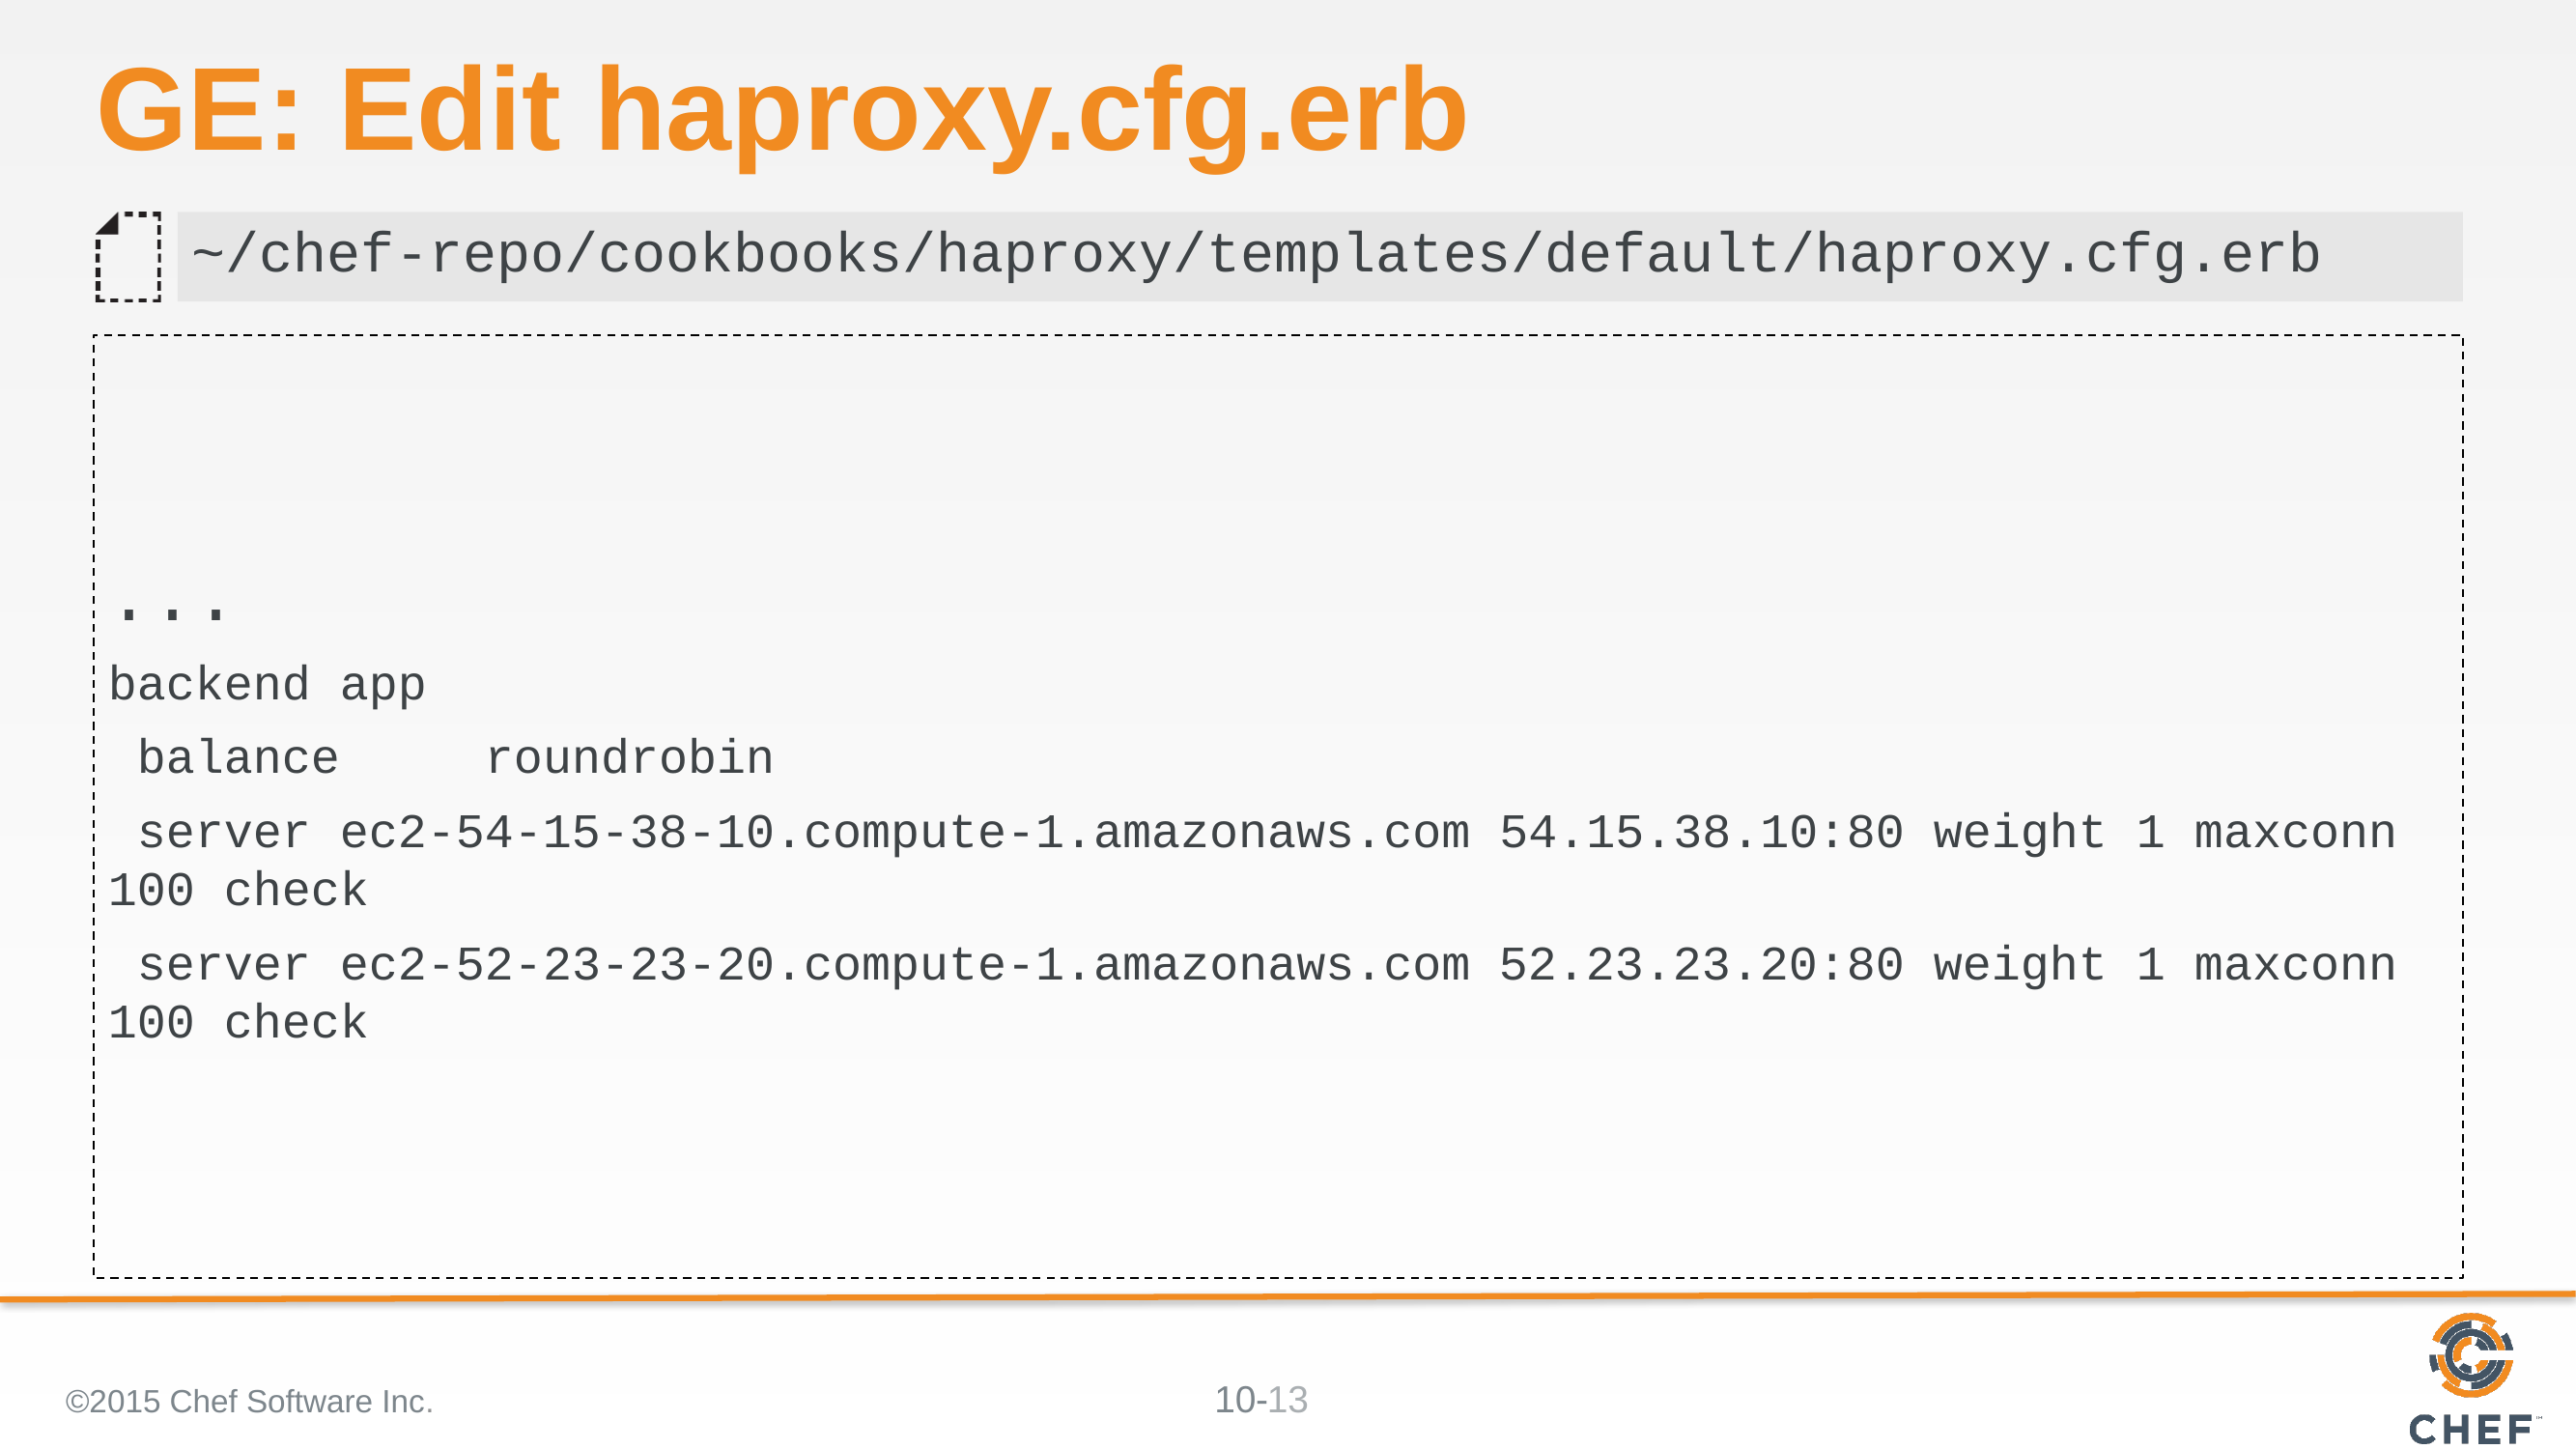

# GE: Edit haproxy.cfg.erb
~/chef-repo/cookbooks/haproxy/templates/default/haproxy.cfg.erb

...
backend app
 balance     roundrobin
 server ec2-54-15-38-10.compute-1.amazonaws.com 54.15.38.10:80 weight 1 maxconn 100 check
 server ec2-52-23-23-20.compute-1.amazonaws.com 52.23.23.20:80 weight 1 maxconn 100 check
©2015 Chef Software Inc.
13